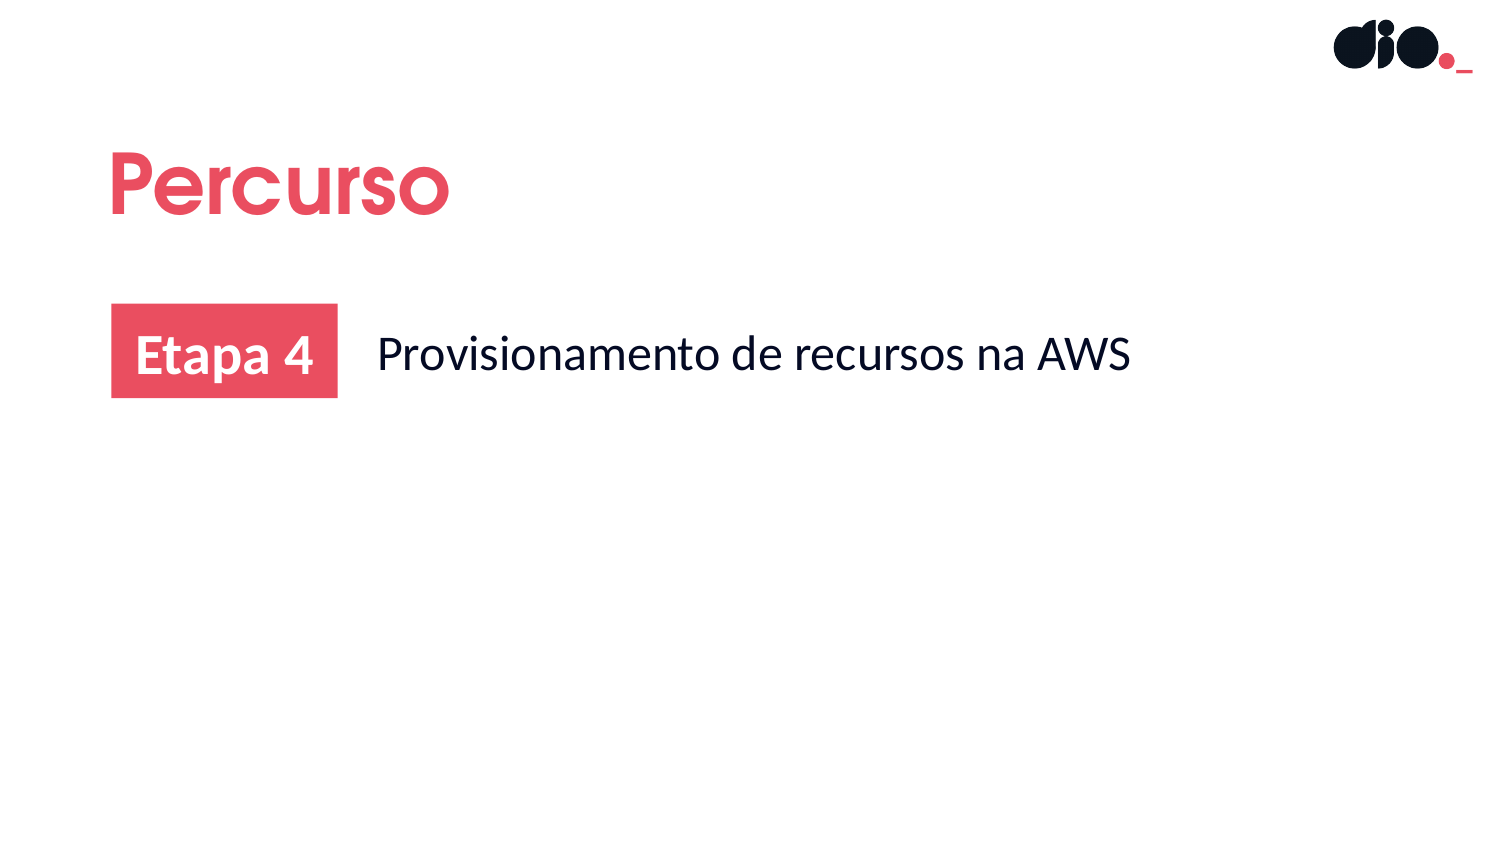

Percurso
Etapa 4
Provisionamento de recursos na AWS